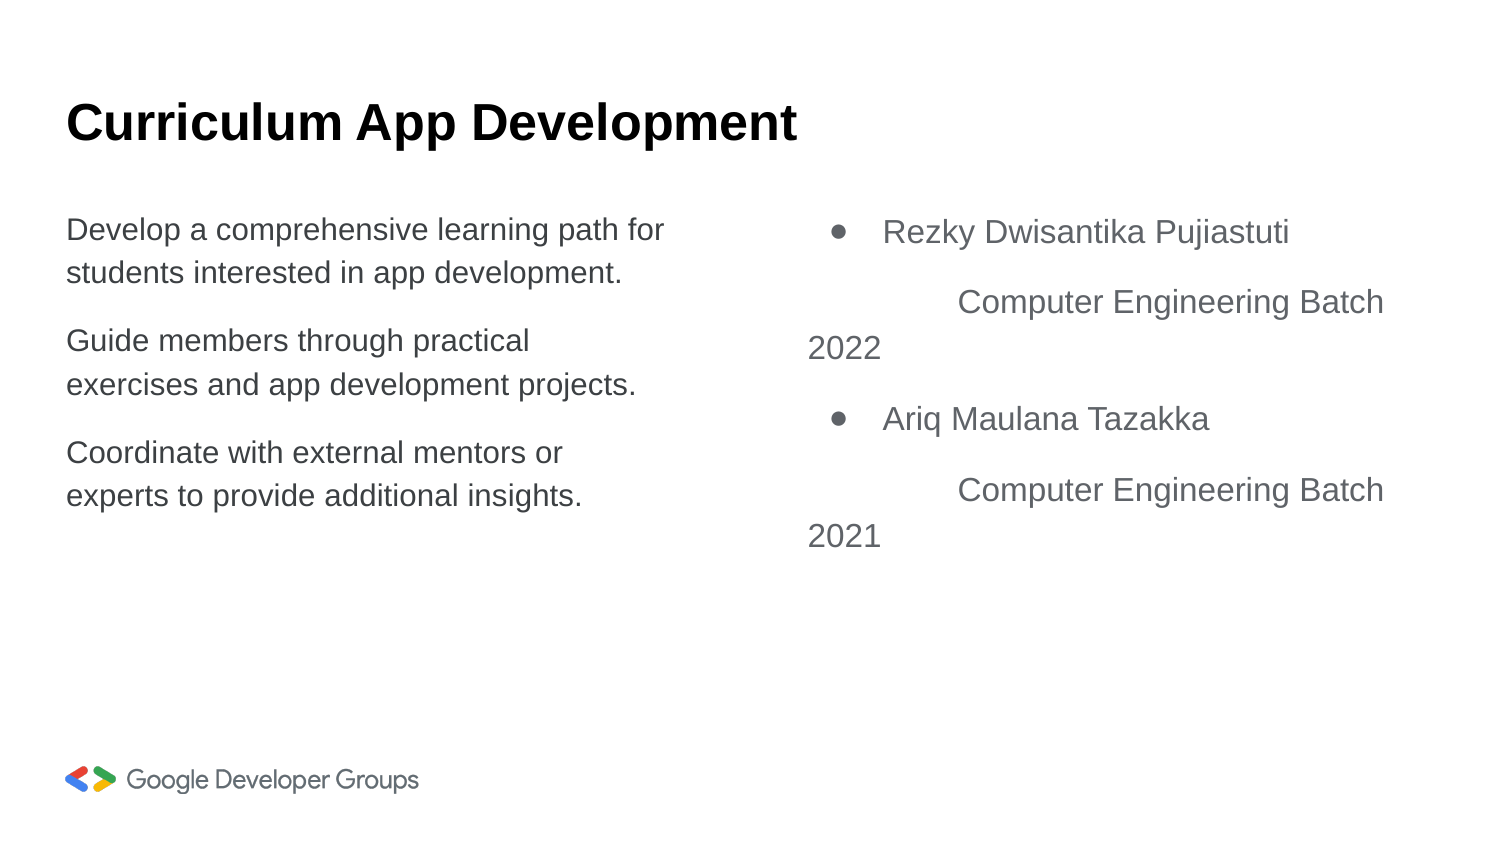

# Curriculum App Development
Develop a comprehensive learning path for students interested in app development.
Guide members through practical exercises and app development projects.
Coordinate with external mentors or experts to provide additional insights.

Rezky Dwisantika Pujiastuti
	Computer Engineering Batch 2022
Ariq Maulana Tazakka
	Computer Engineering Batch 2021